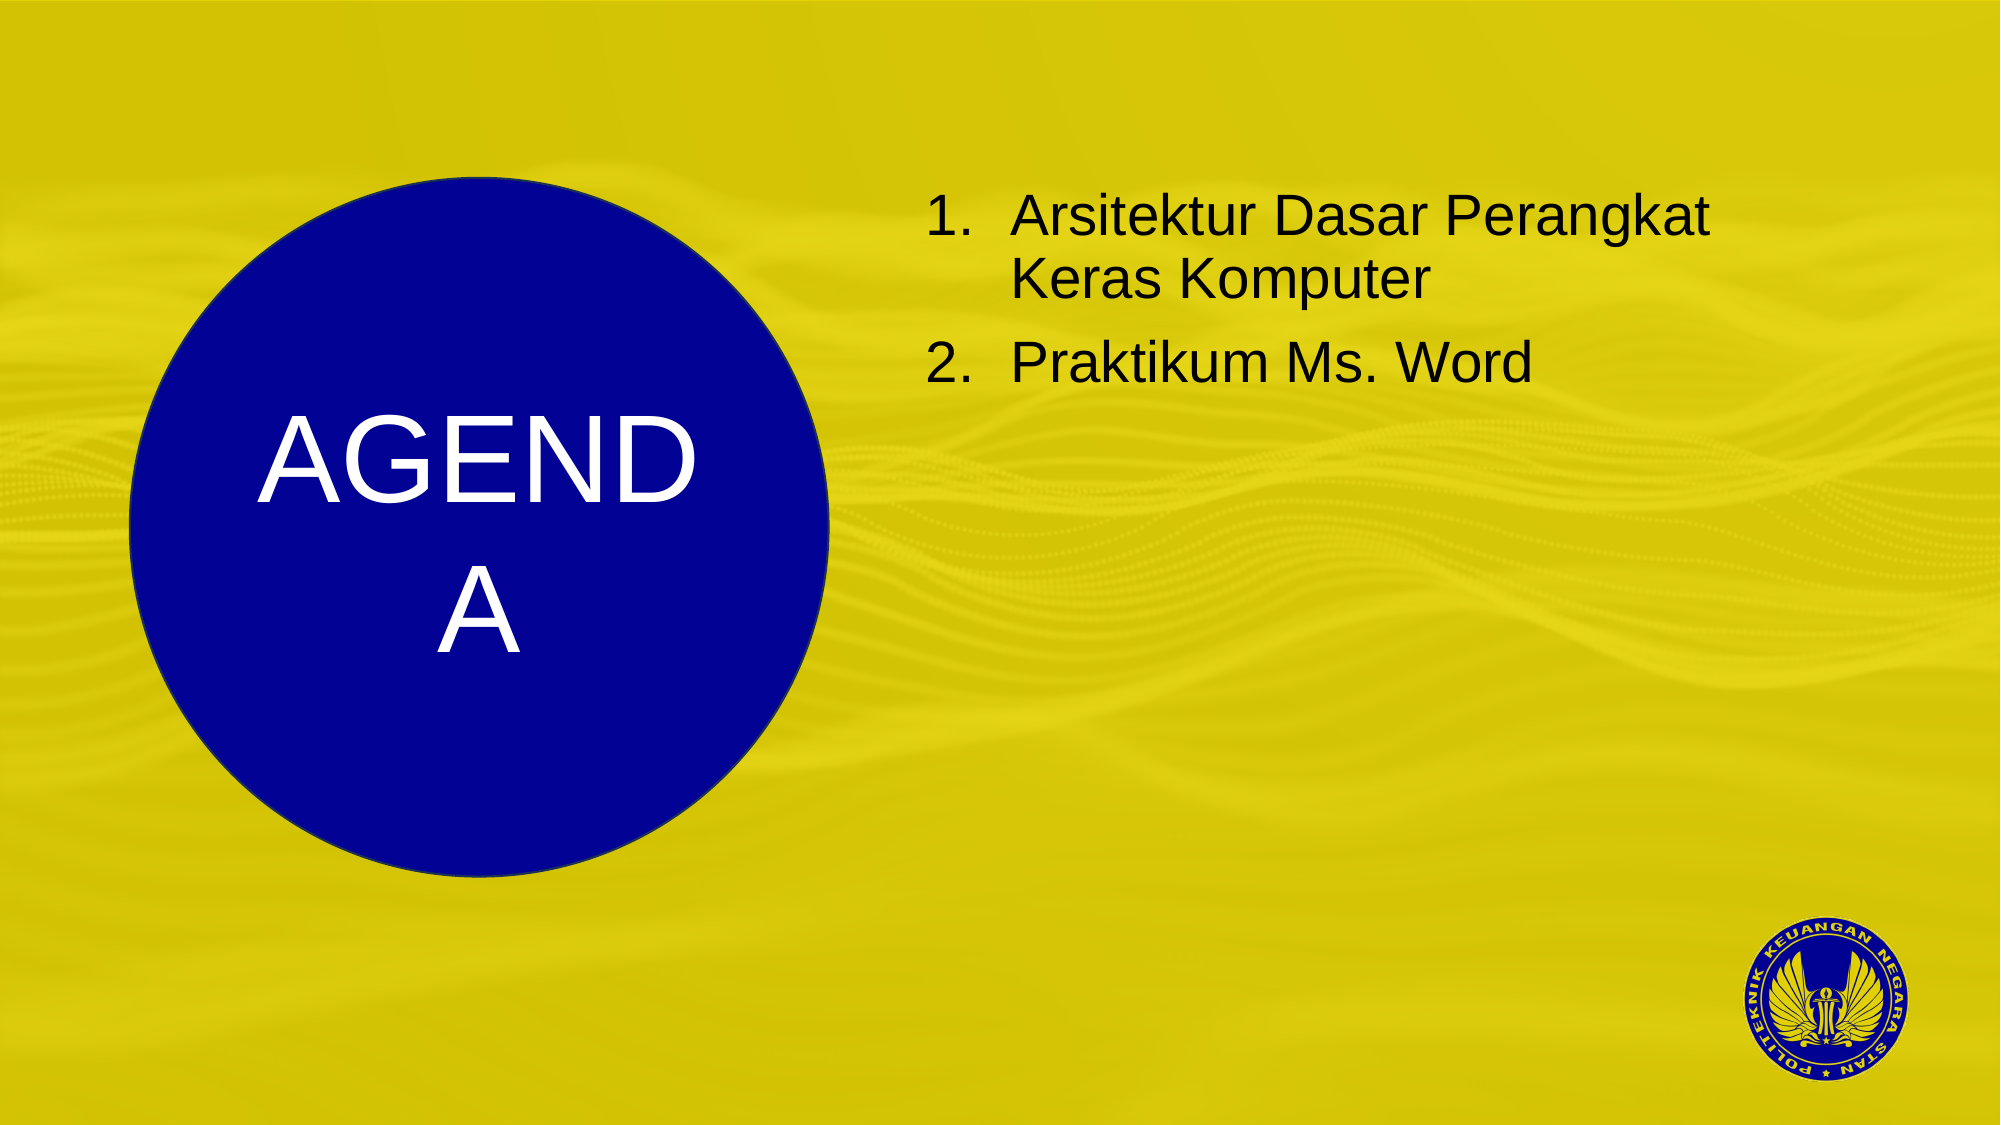

Arsitektur Dasar Perangkat Keras Komputer
Praktikum Ms. Word